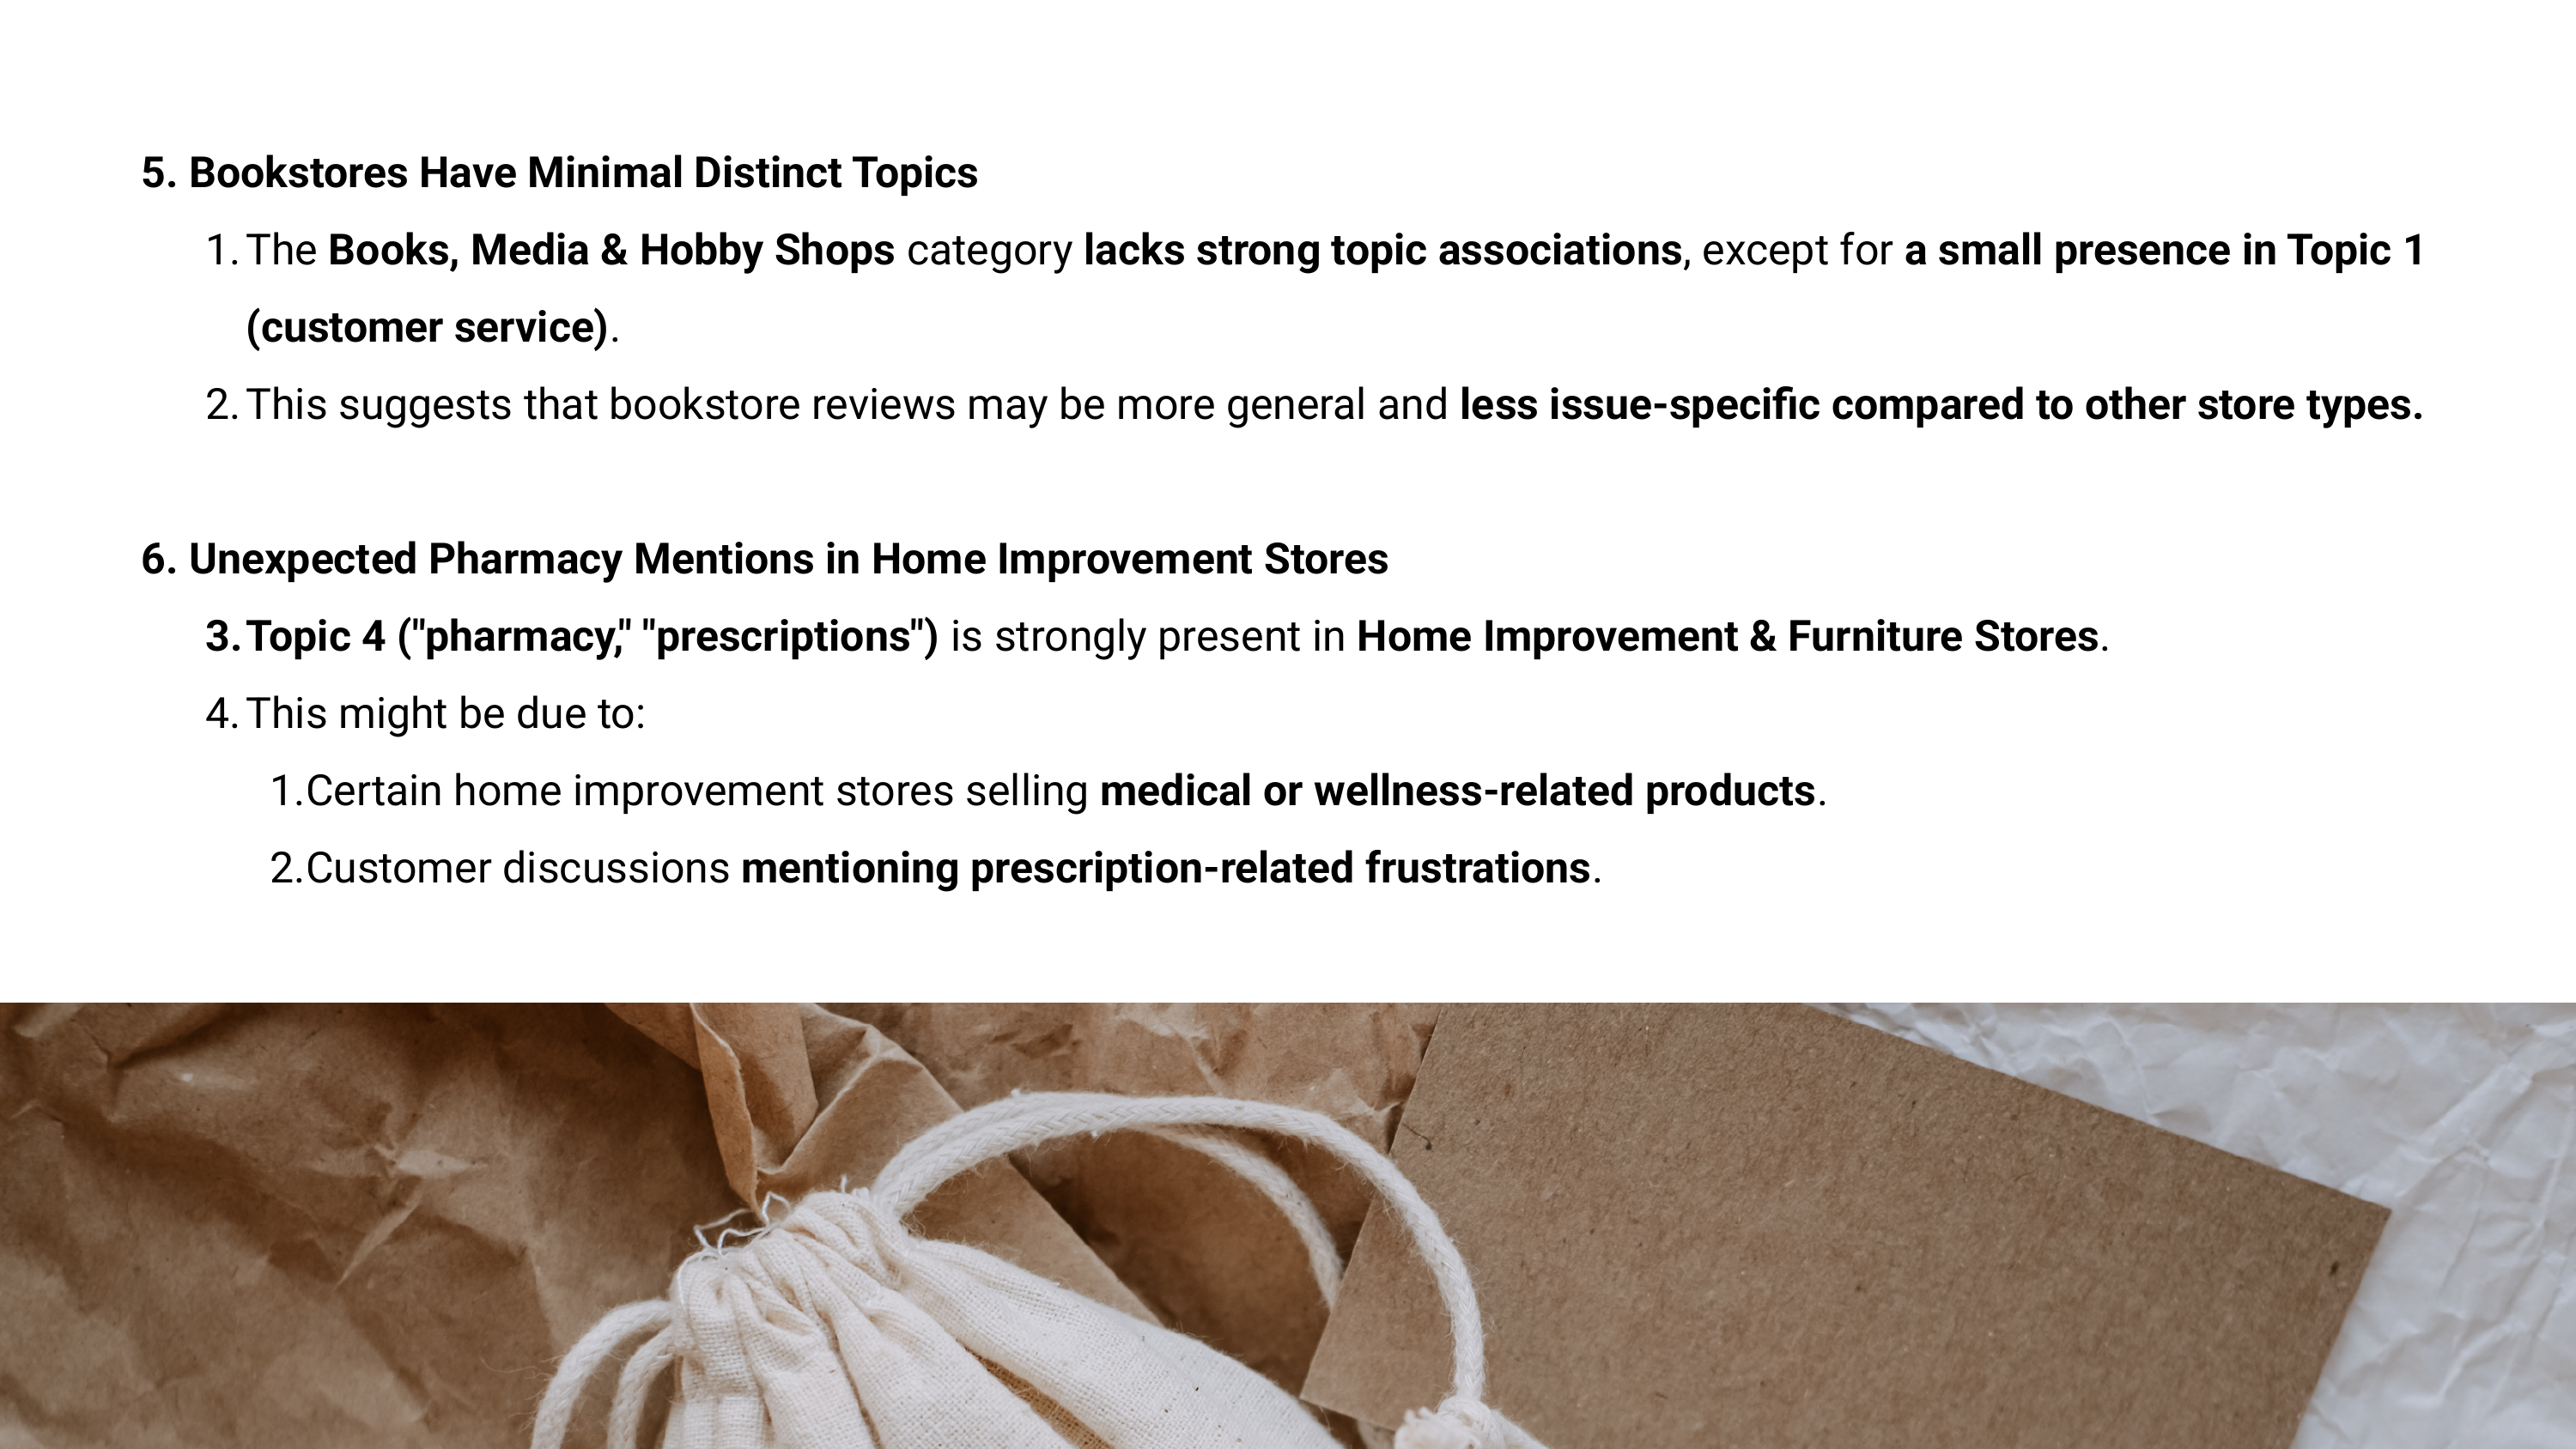

5. Bookstores Have Minimal Distinct Topics
The Books, Media & Hobby Shops category lacks strong topic associations, except for a small presence in Topic 1 (customer service).
This suggests that bookstore reviews may be more general and less issue-specific compared to other store types.

6. Unexpected Pharmacy Mentions in Home Improvement Stores
Topic 4 ("pharmacy," "prescriptions") is strongly present in Home Improvement & Furniture Stores.
This might be due to:
Certain home improvement stores selling medical or wellness-related products.
Customer discussions mentioning prescription-related frustrations.